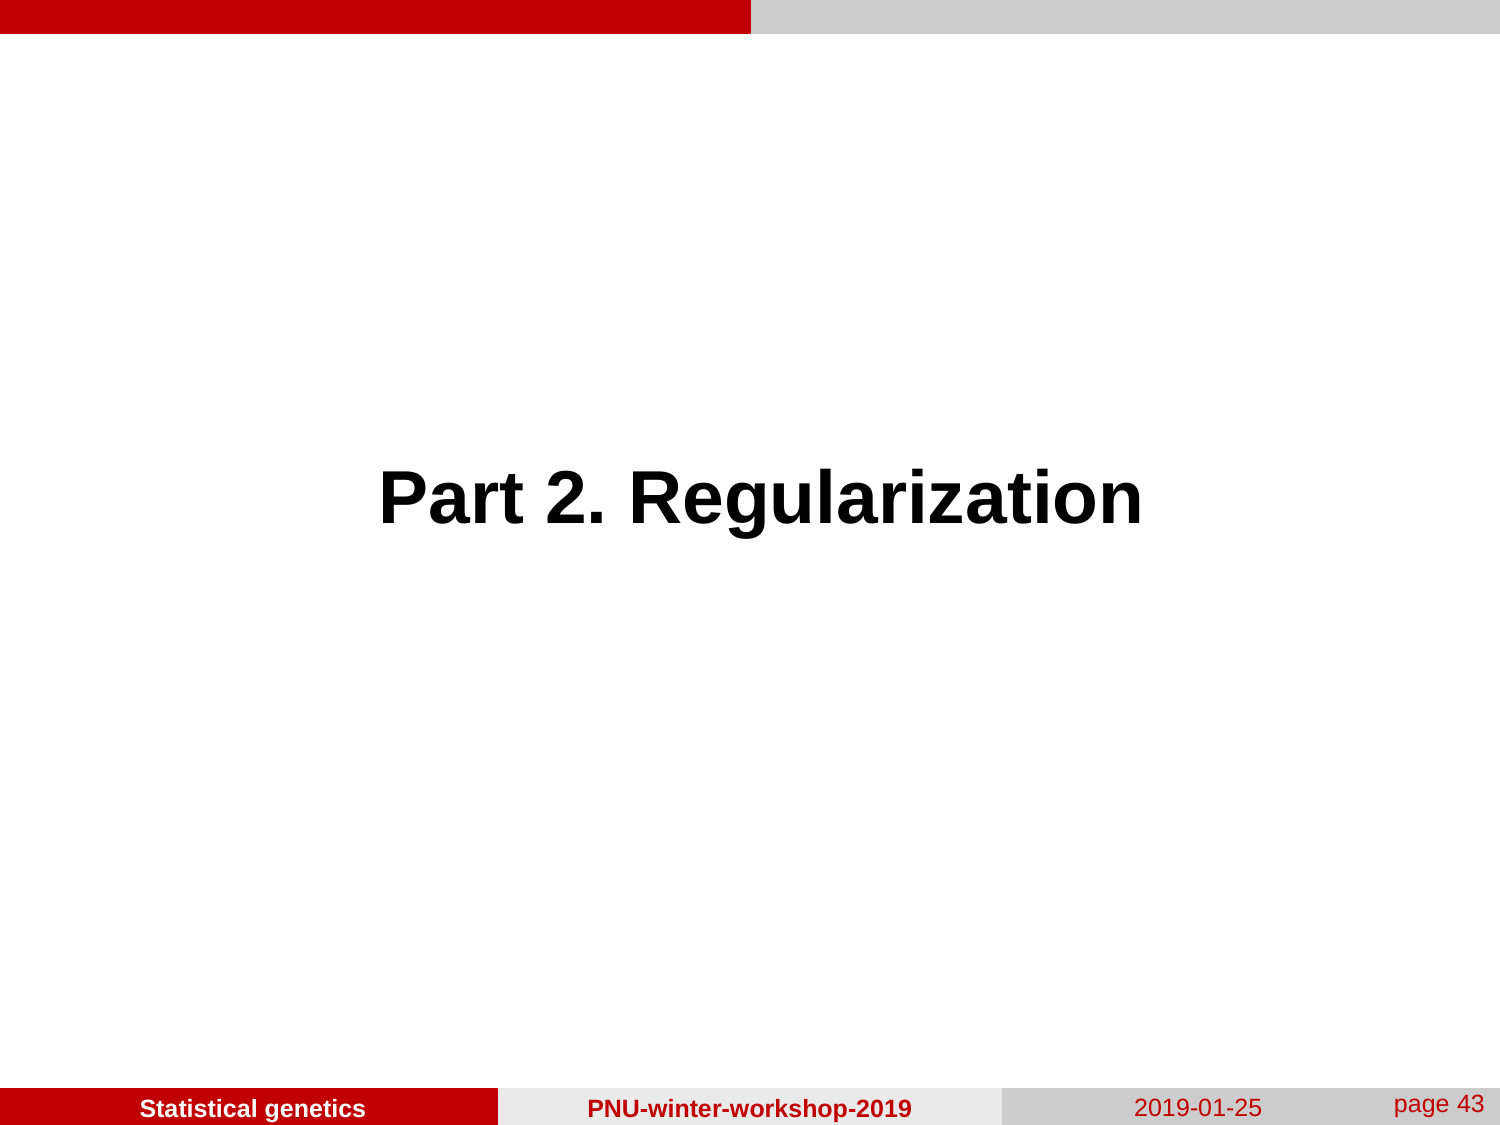

# Part 2. Regularization
PNU-winter-workshop-2019
2019-01-25
page 43